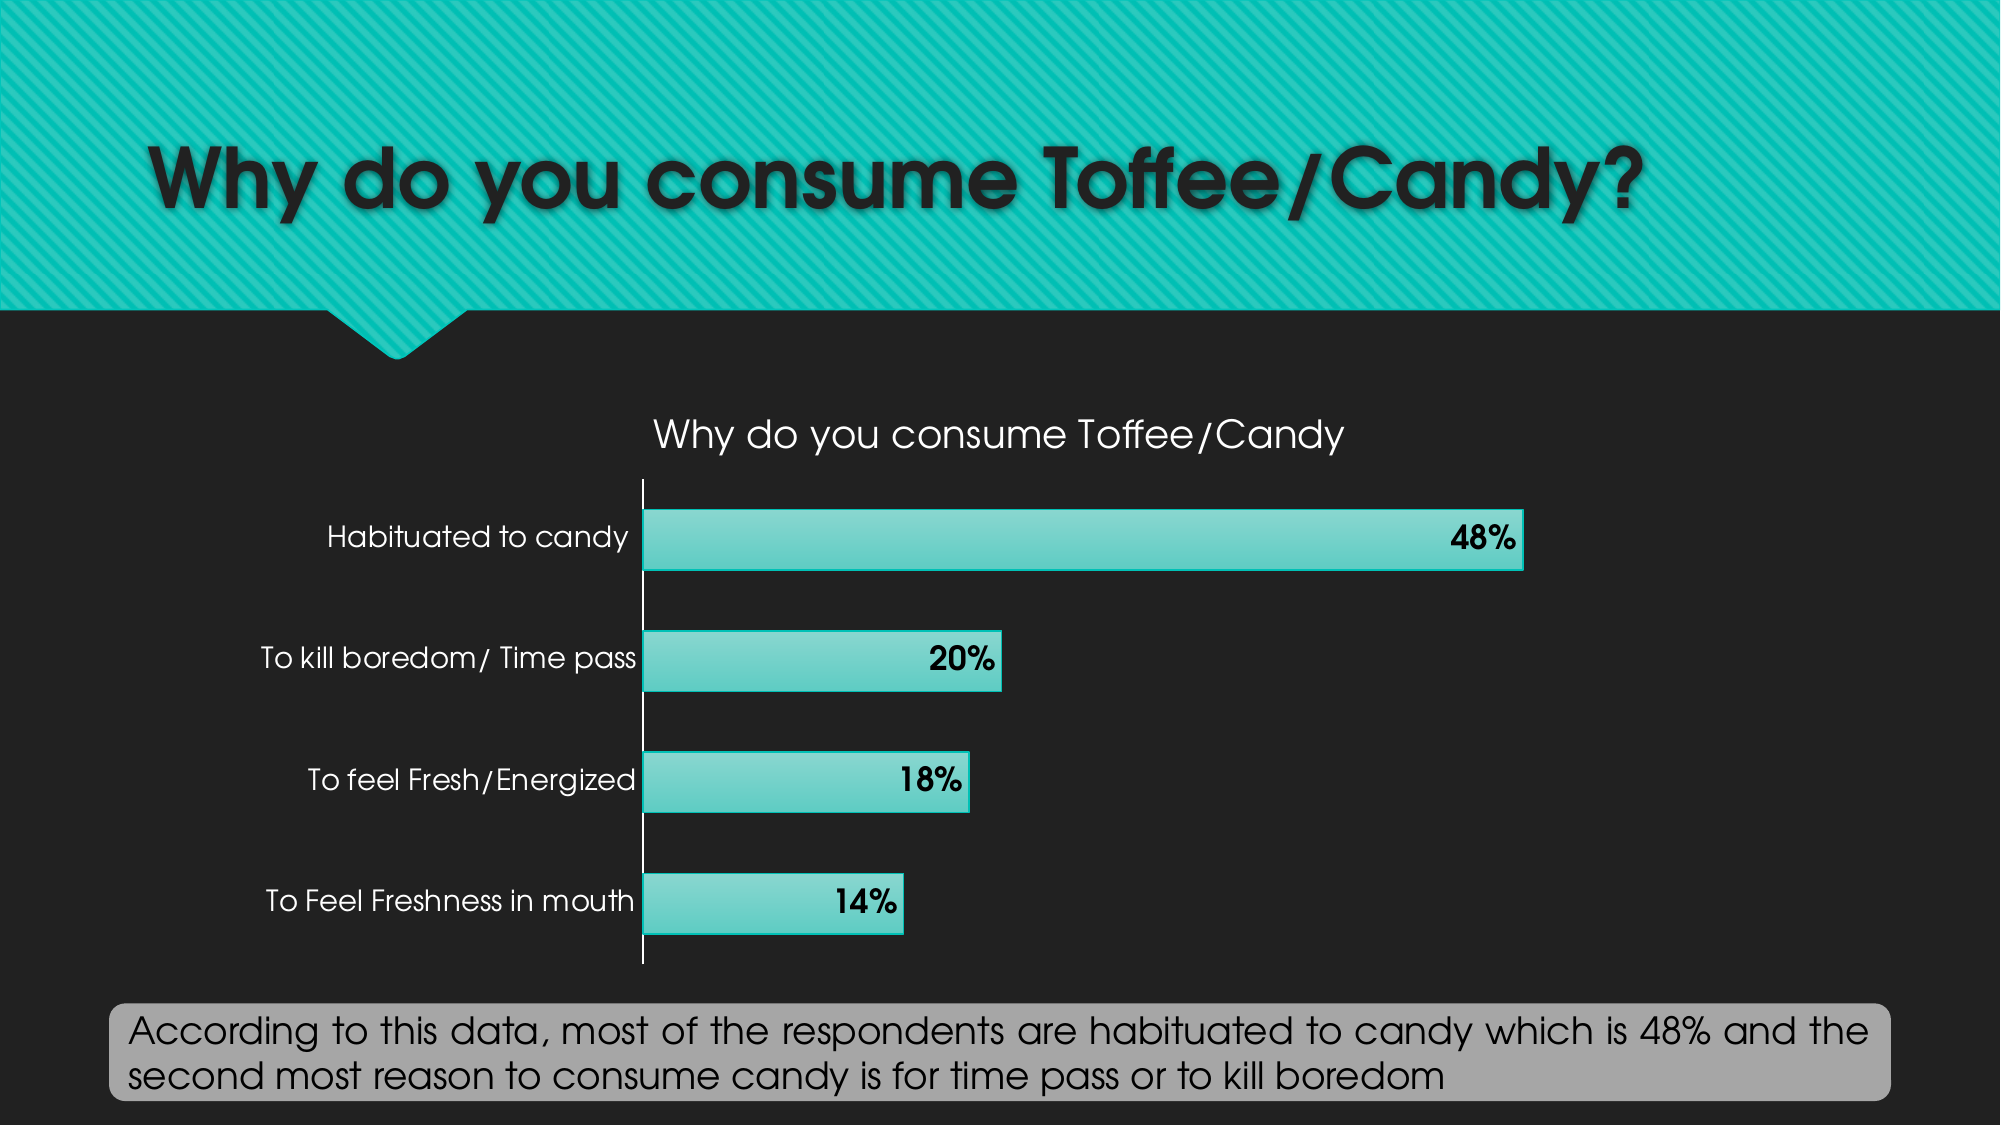

# Why do you consume Toffee/Candy?

### Chart: Why do you consume Toffee/Candy

| Category |  |
|---|---|
| Habituated to candy  | 0.48214285714285726 |
| To kill boredom/ Time pass | 0.1964285714285714 |
| To feel Fresh/Energized | 0.17857142857142863 |
| To Feel Freshness in mouth | 0.1428571428571429 |
According to this data, most of the respondents are habituated to candy which is 48% and the second most reason to consume candy is for time pass or to kill boredom